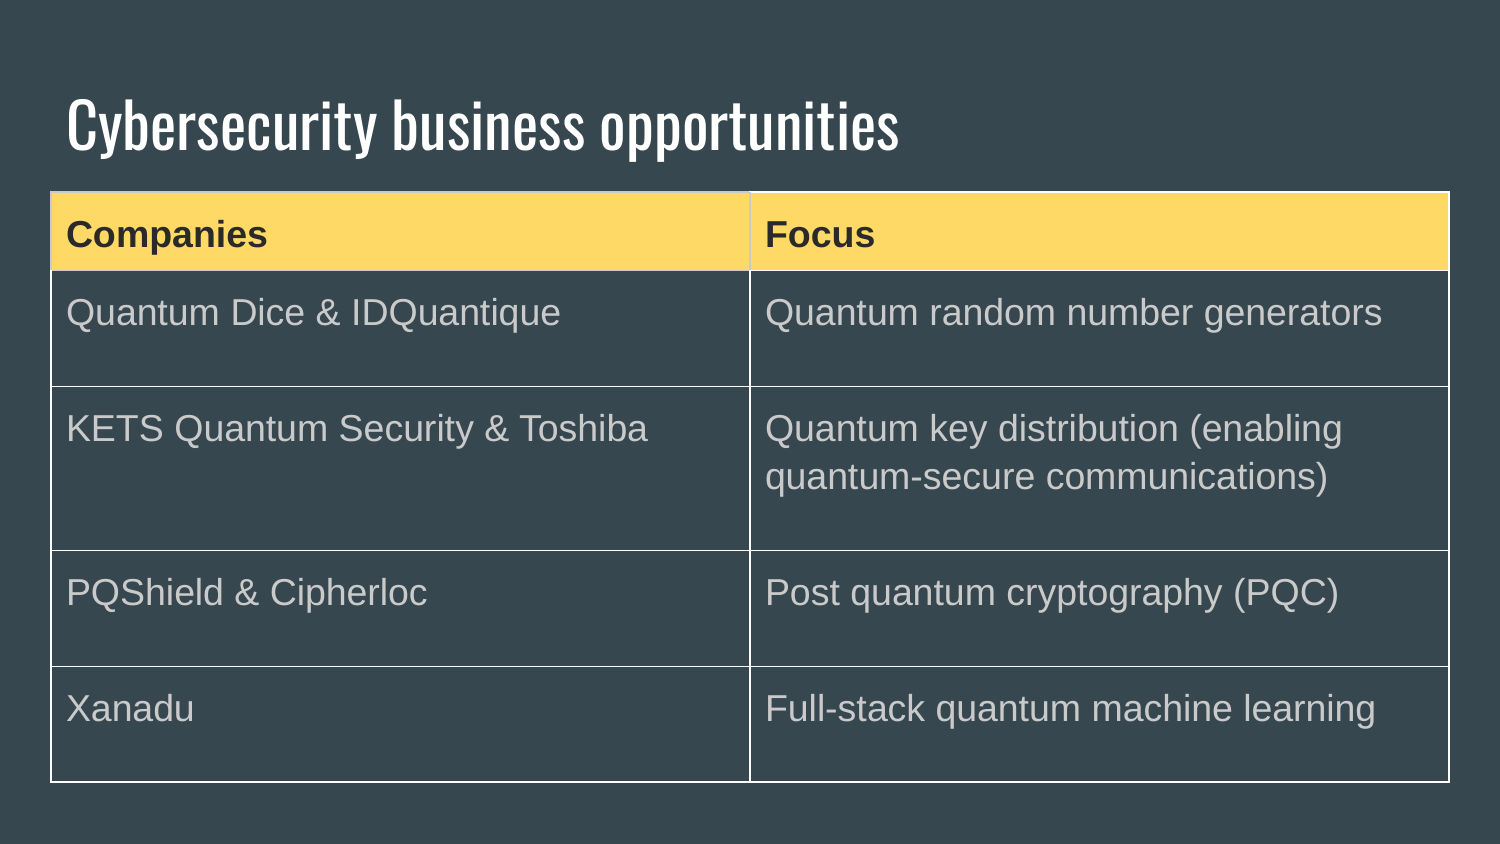

# Cybersecurity business opportunities
| Companies | Focus |
| --- | --- |
| Quantum Dice & IDQuantique | Quantum random number generators |
| KETS Quantum Security & Toshiba | Quantum key distribution (enabling quantum-secure communications) |
| PQShield & Cipherloc | Post quantum cryptography (PQC) |
| Xanadu | Full-stack quantum machine learning |